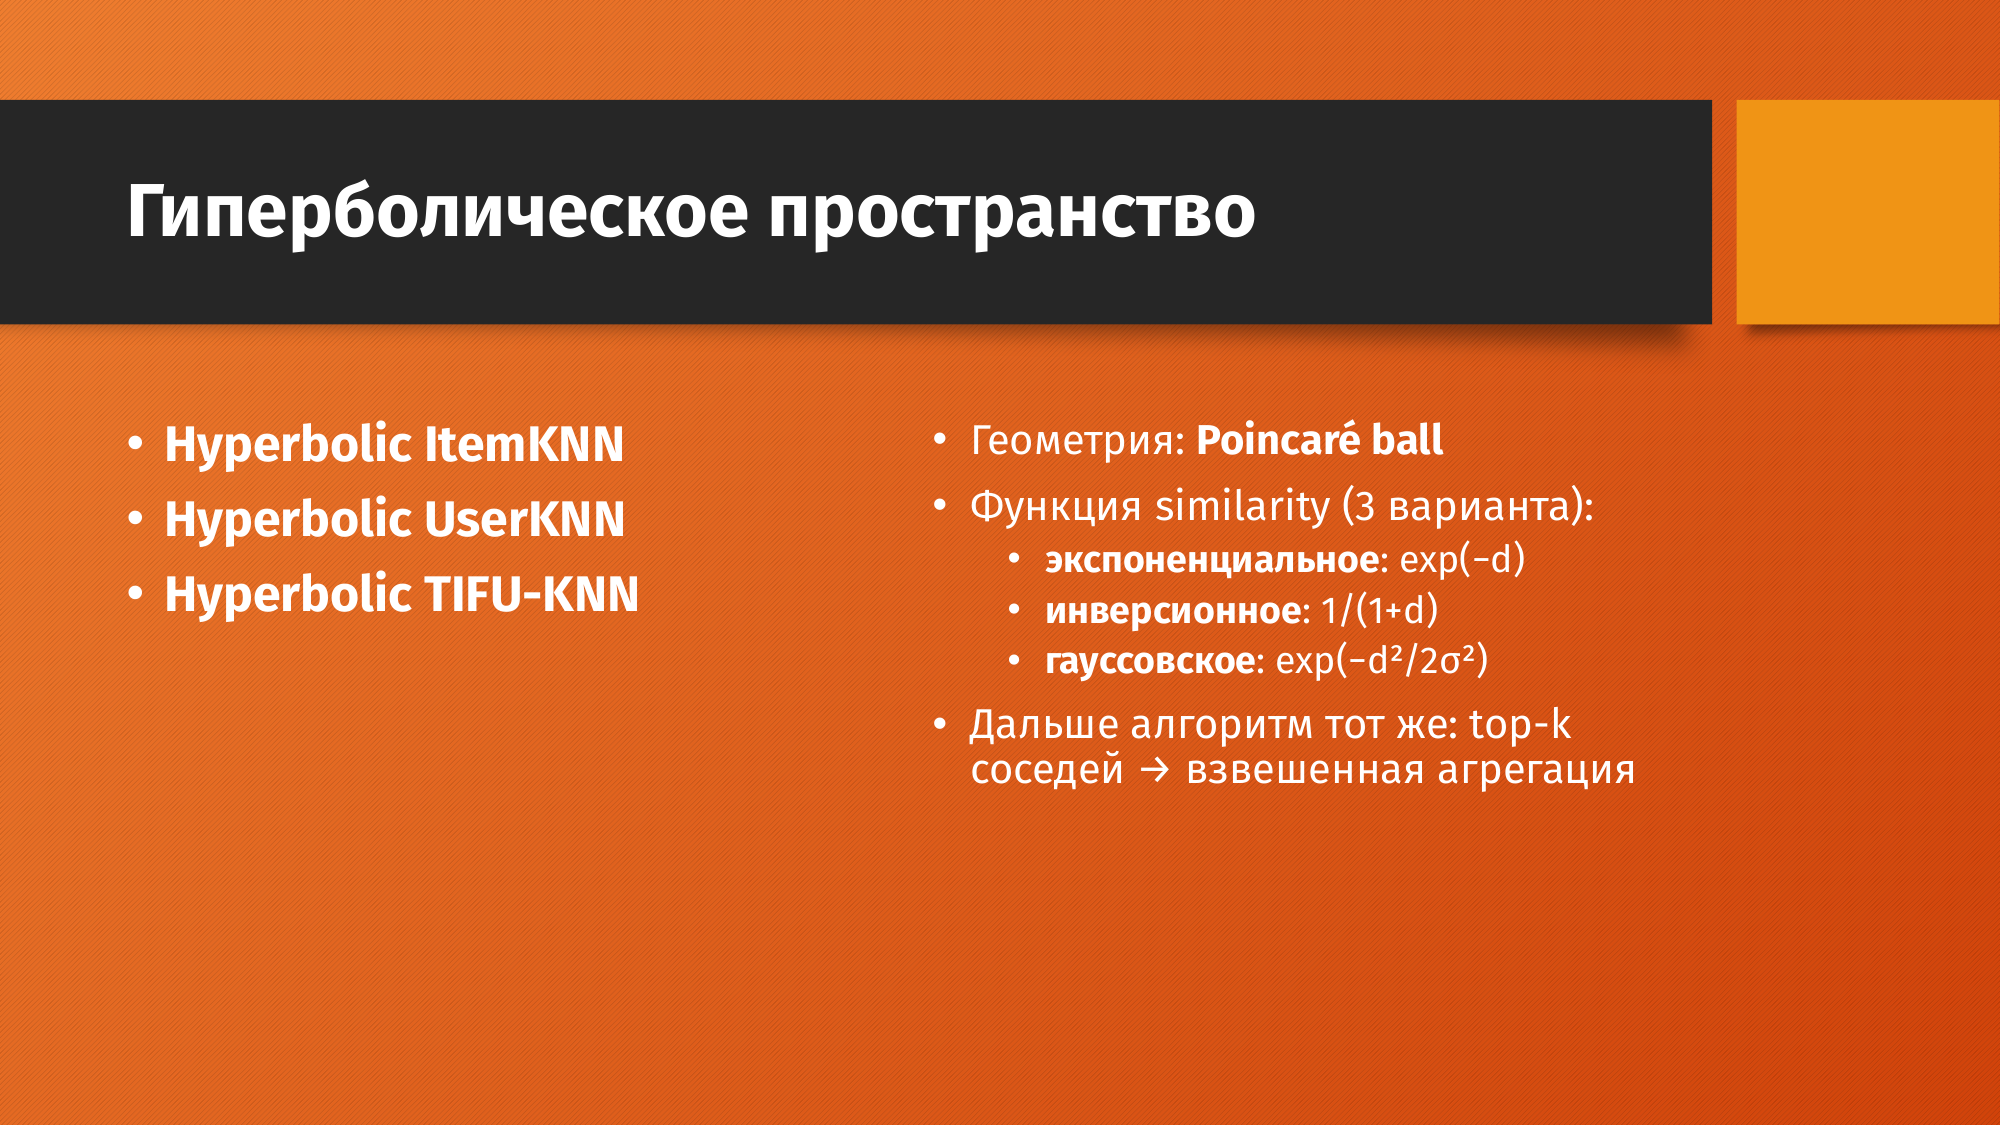

# Гиперболическое пространство
Hyperbolic ItemKNN
Hyperbolic UserKNN
Hyperbolic TIFU-KNN
Геометрия: Poincaré ball
Функция similarity (3 варианта):
экспоненциальное: exp(−d)
инверсионное: 1/(1+d)
гауссовское: exp(−d²/2σ²)
Дальше алгоритм тот же: top-k соседей → взвешенная агрегация